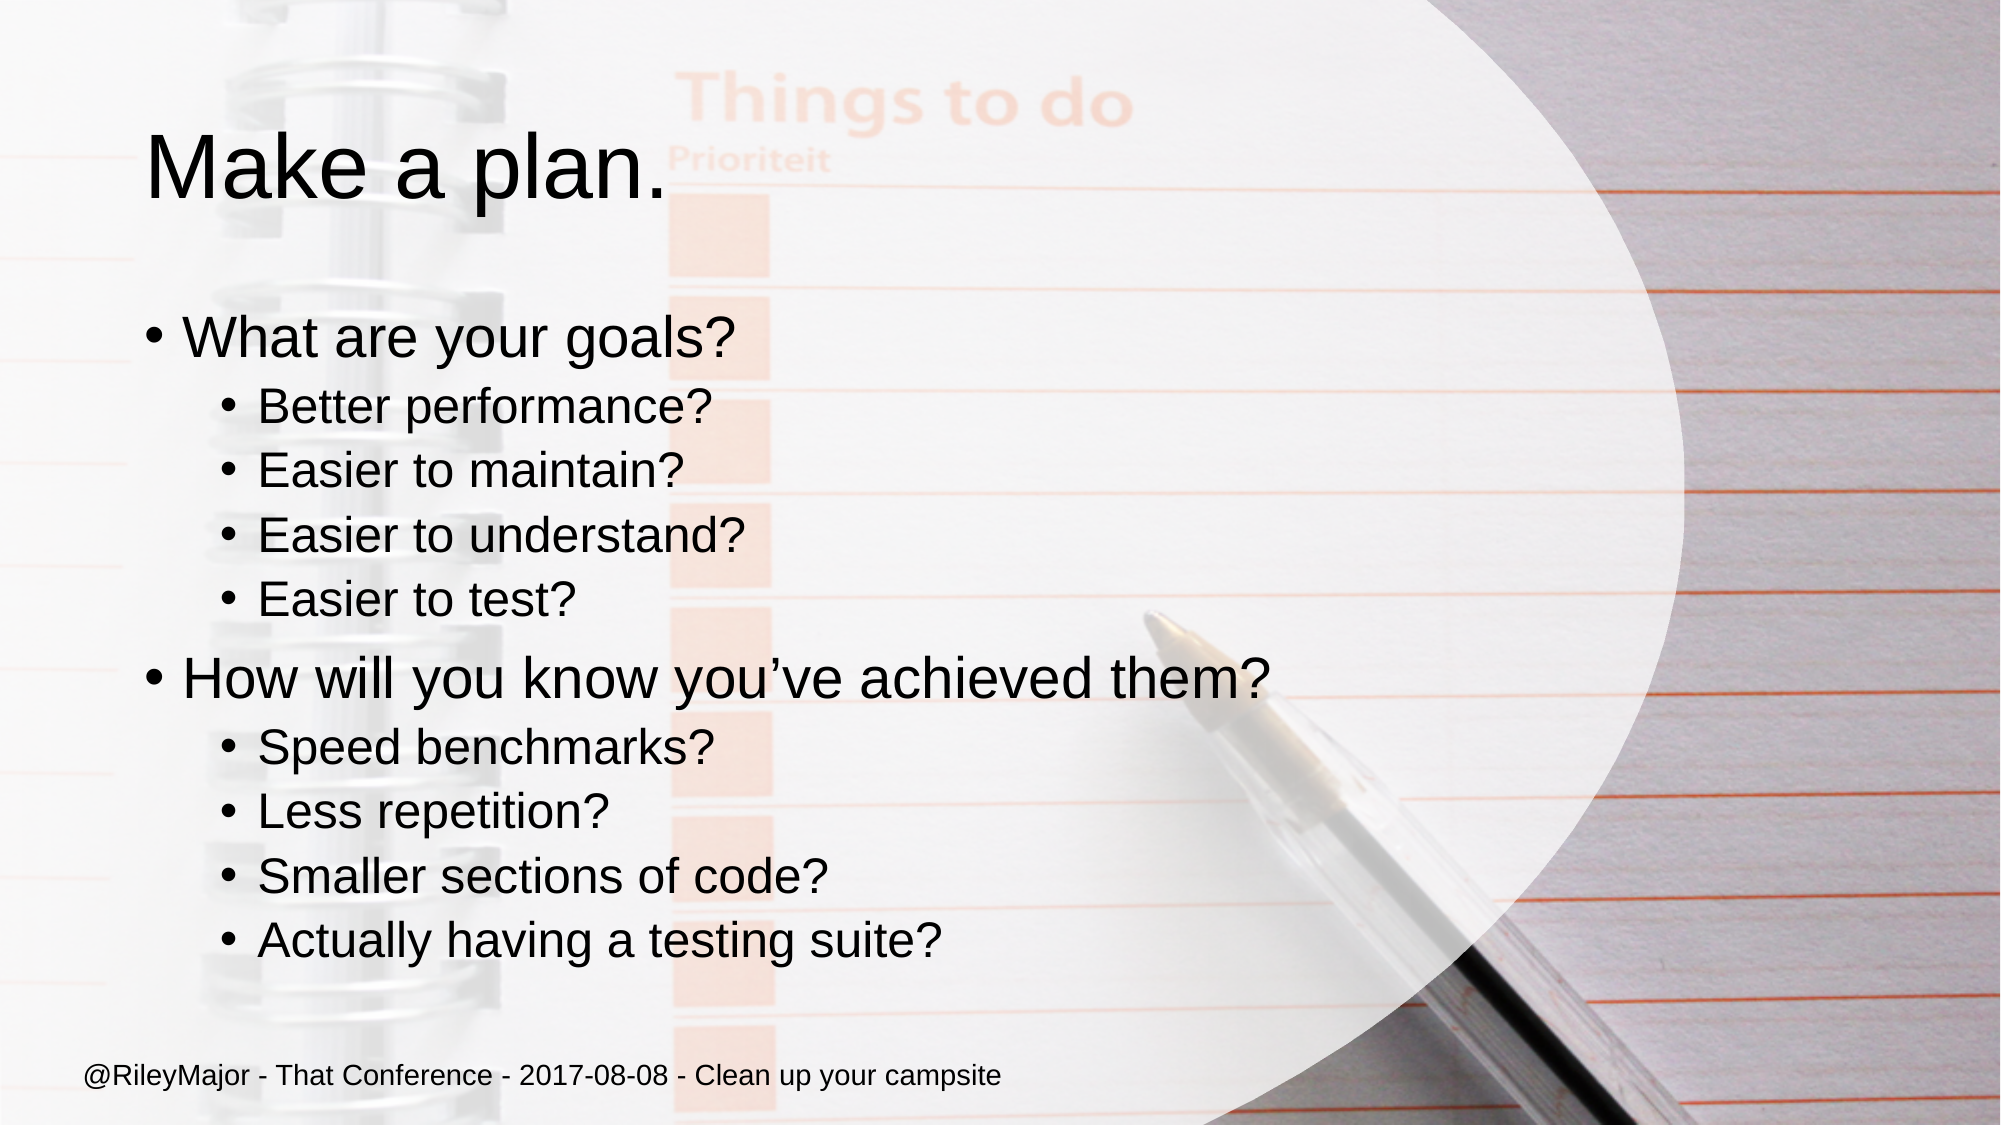

# Make a plan.
What are your goals?
Better performance?
Easier to maintain?
Easier to understand?
Easier to test?
How will you know you’ve achieved them?
Speed benchmarks?
Less repetition?
Smaller sections of code?
Actually having a testing suite?
7